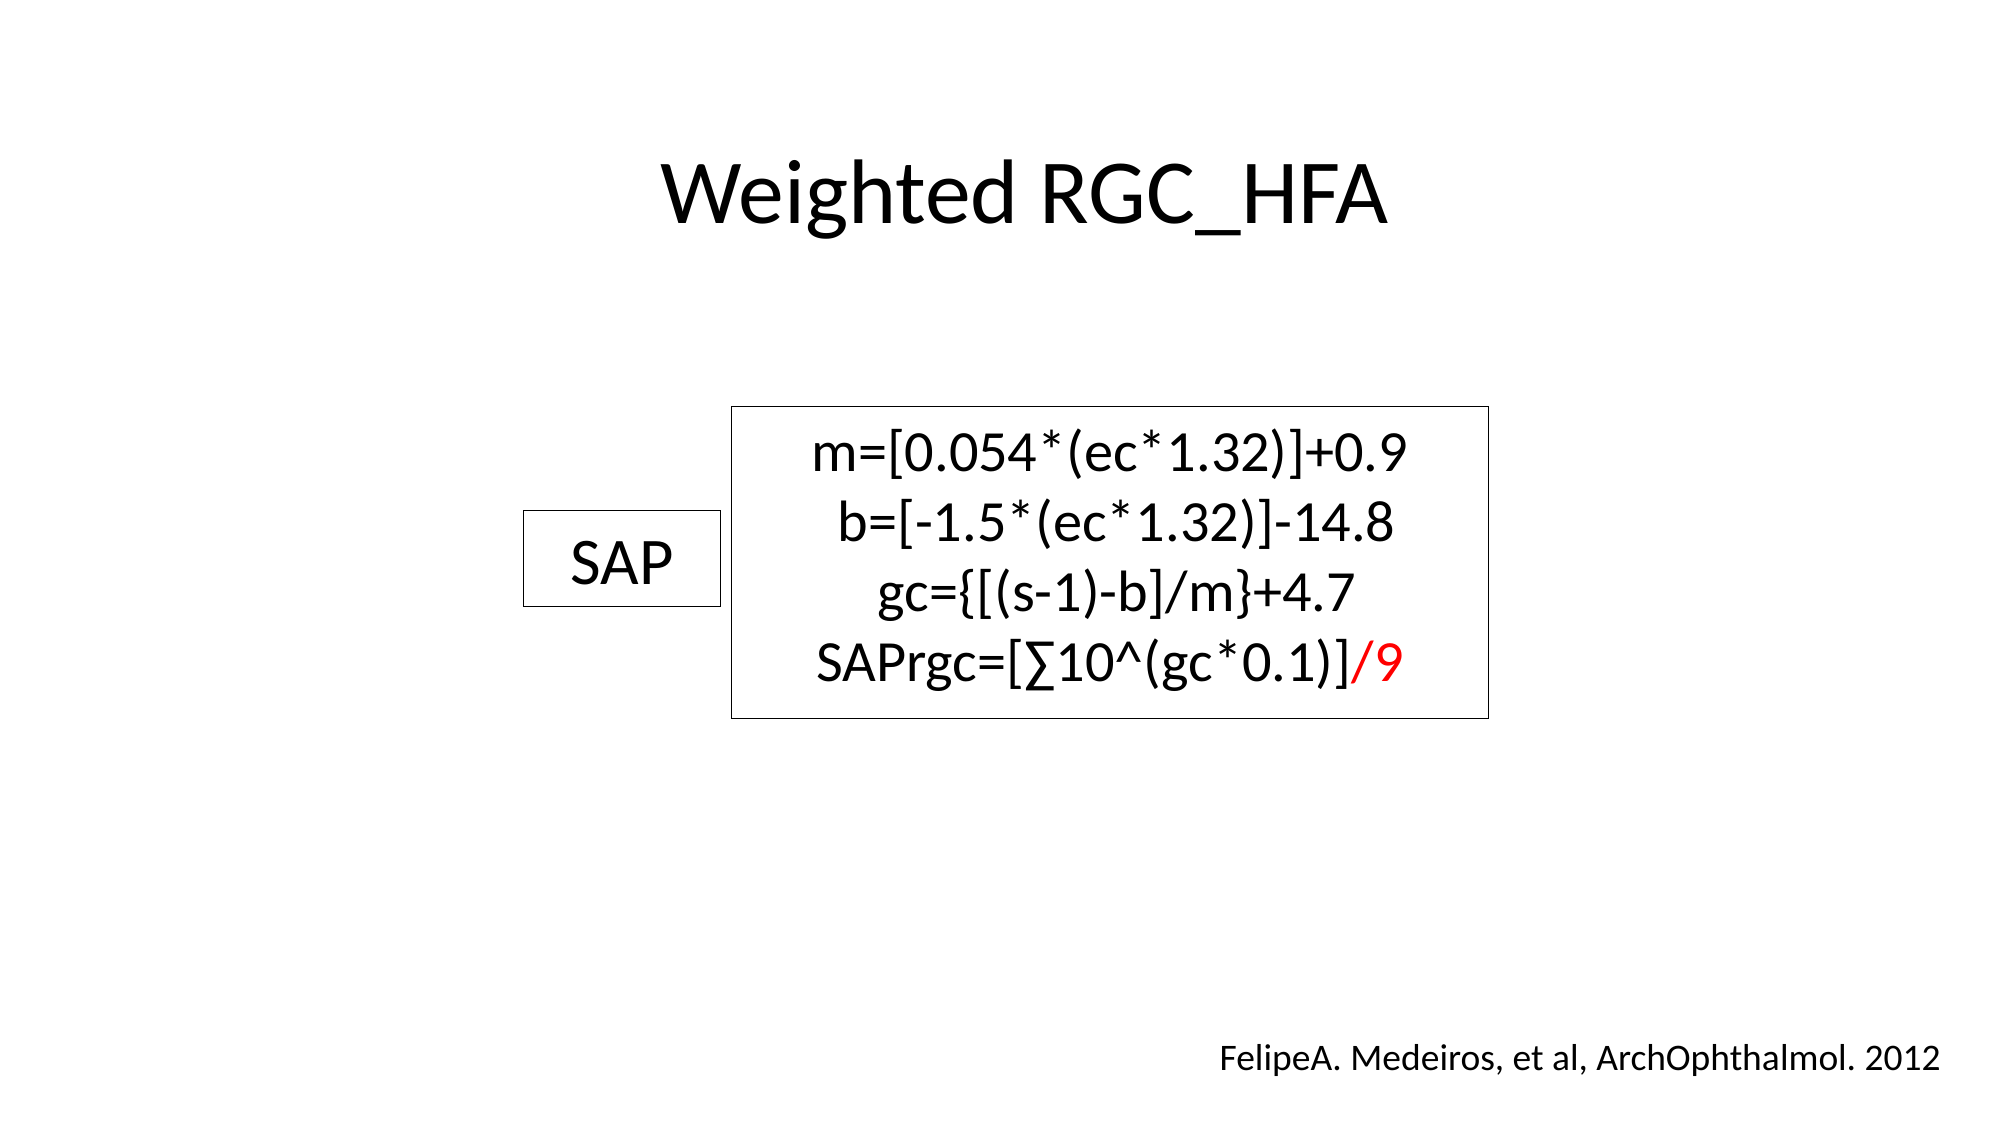

Weighted RGC_HFA
m=[0.054*(ec*1.32)]+0.9
 b=[-1.5*(ec*1.32)]-14.8
 gc={[(s-1)-b]/m}+4.7
SAPrgc=[∑10^(gc*0.1)]/9
SAP
FelipeA. Medeiros, et al, ArchOphthalmol. 2012